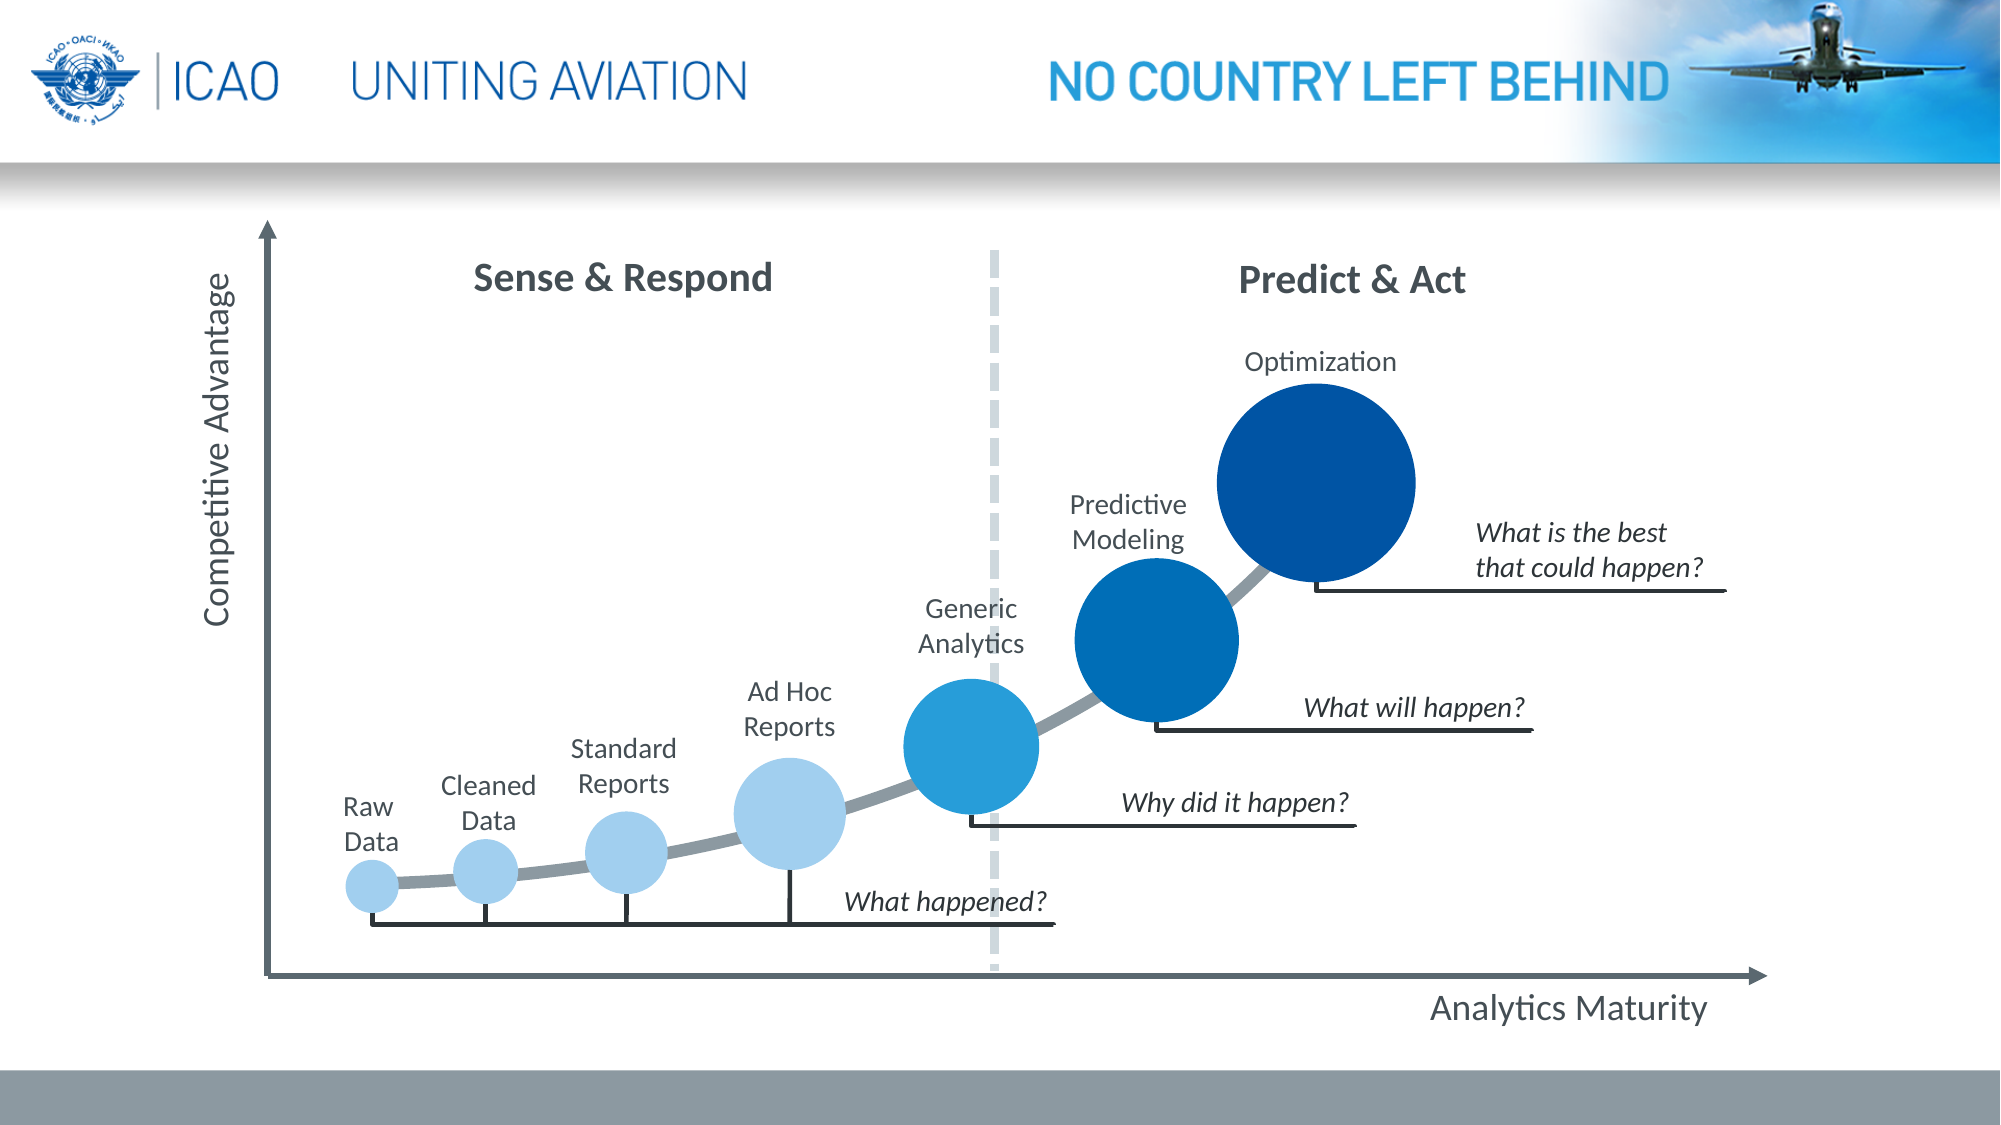

Sense & Respond
Predict & Act
Optimization

Competitive Advantage

Predictive
Modeling
What is the best that could happen?

Generic
Analytics
Ad Hoc
Reports

What will happen?
Standard
Reports

Cleaned
Data
Why did it happen?
Raw
Data

What happened?
Analytics Maturity